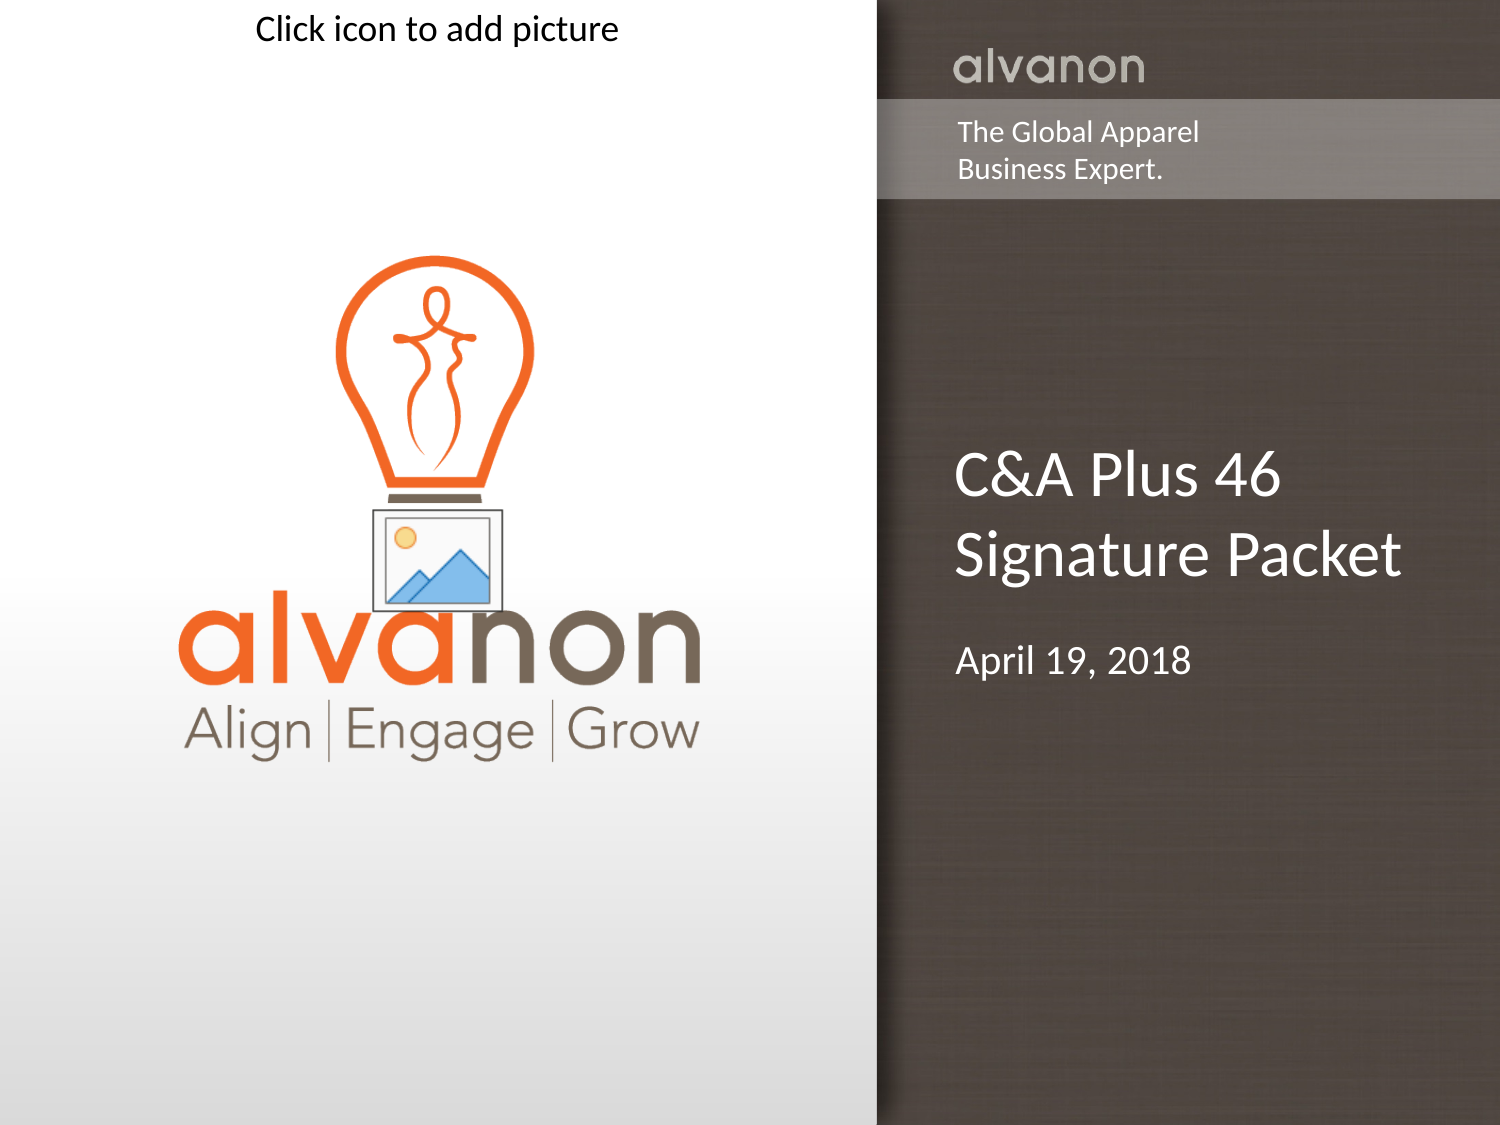

# C&A Plus 46 Signature Packet
April 19, 2018